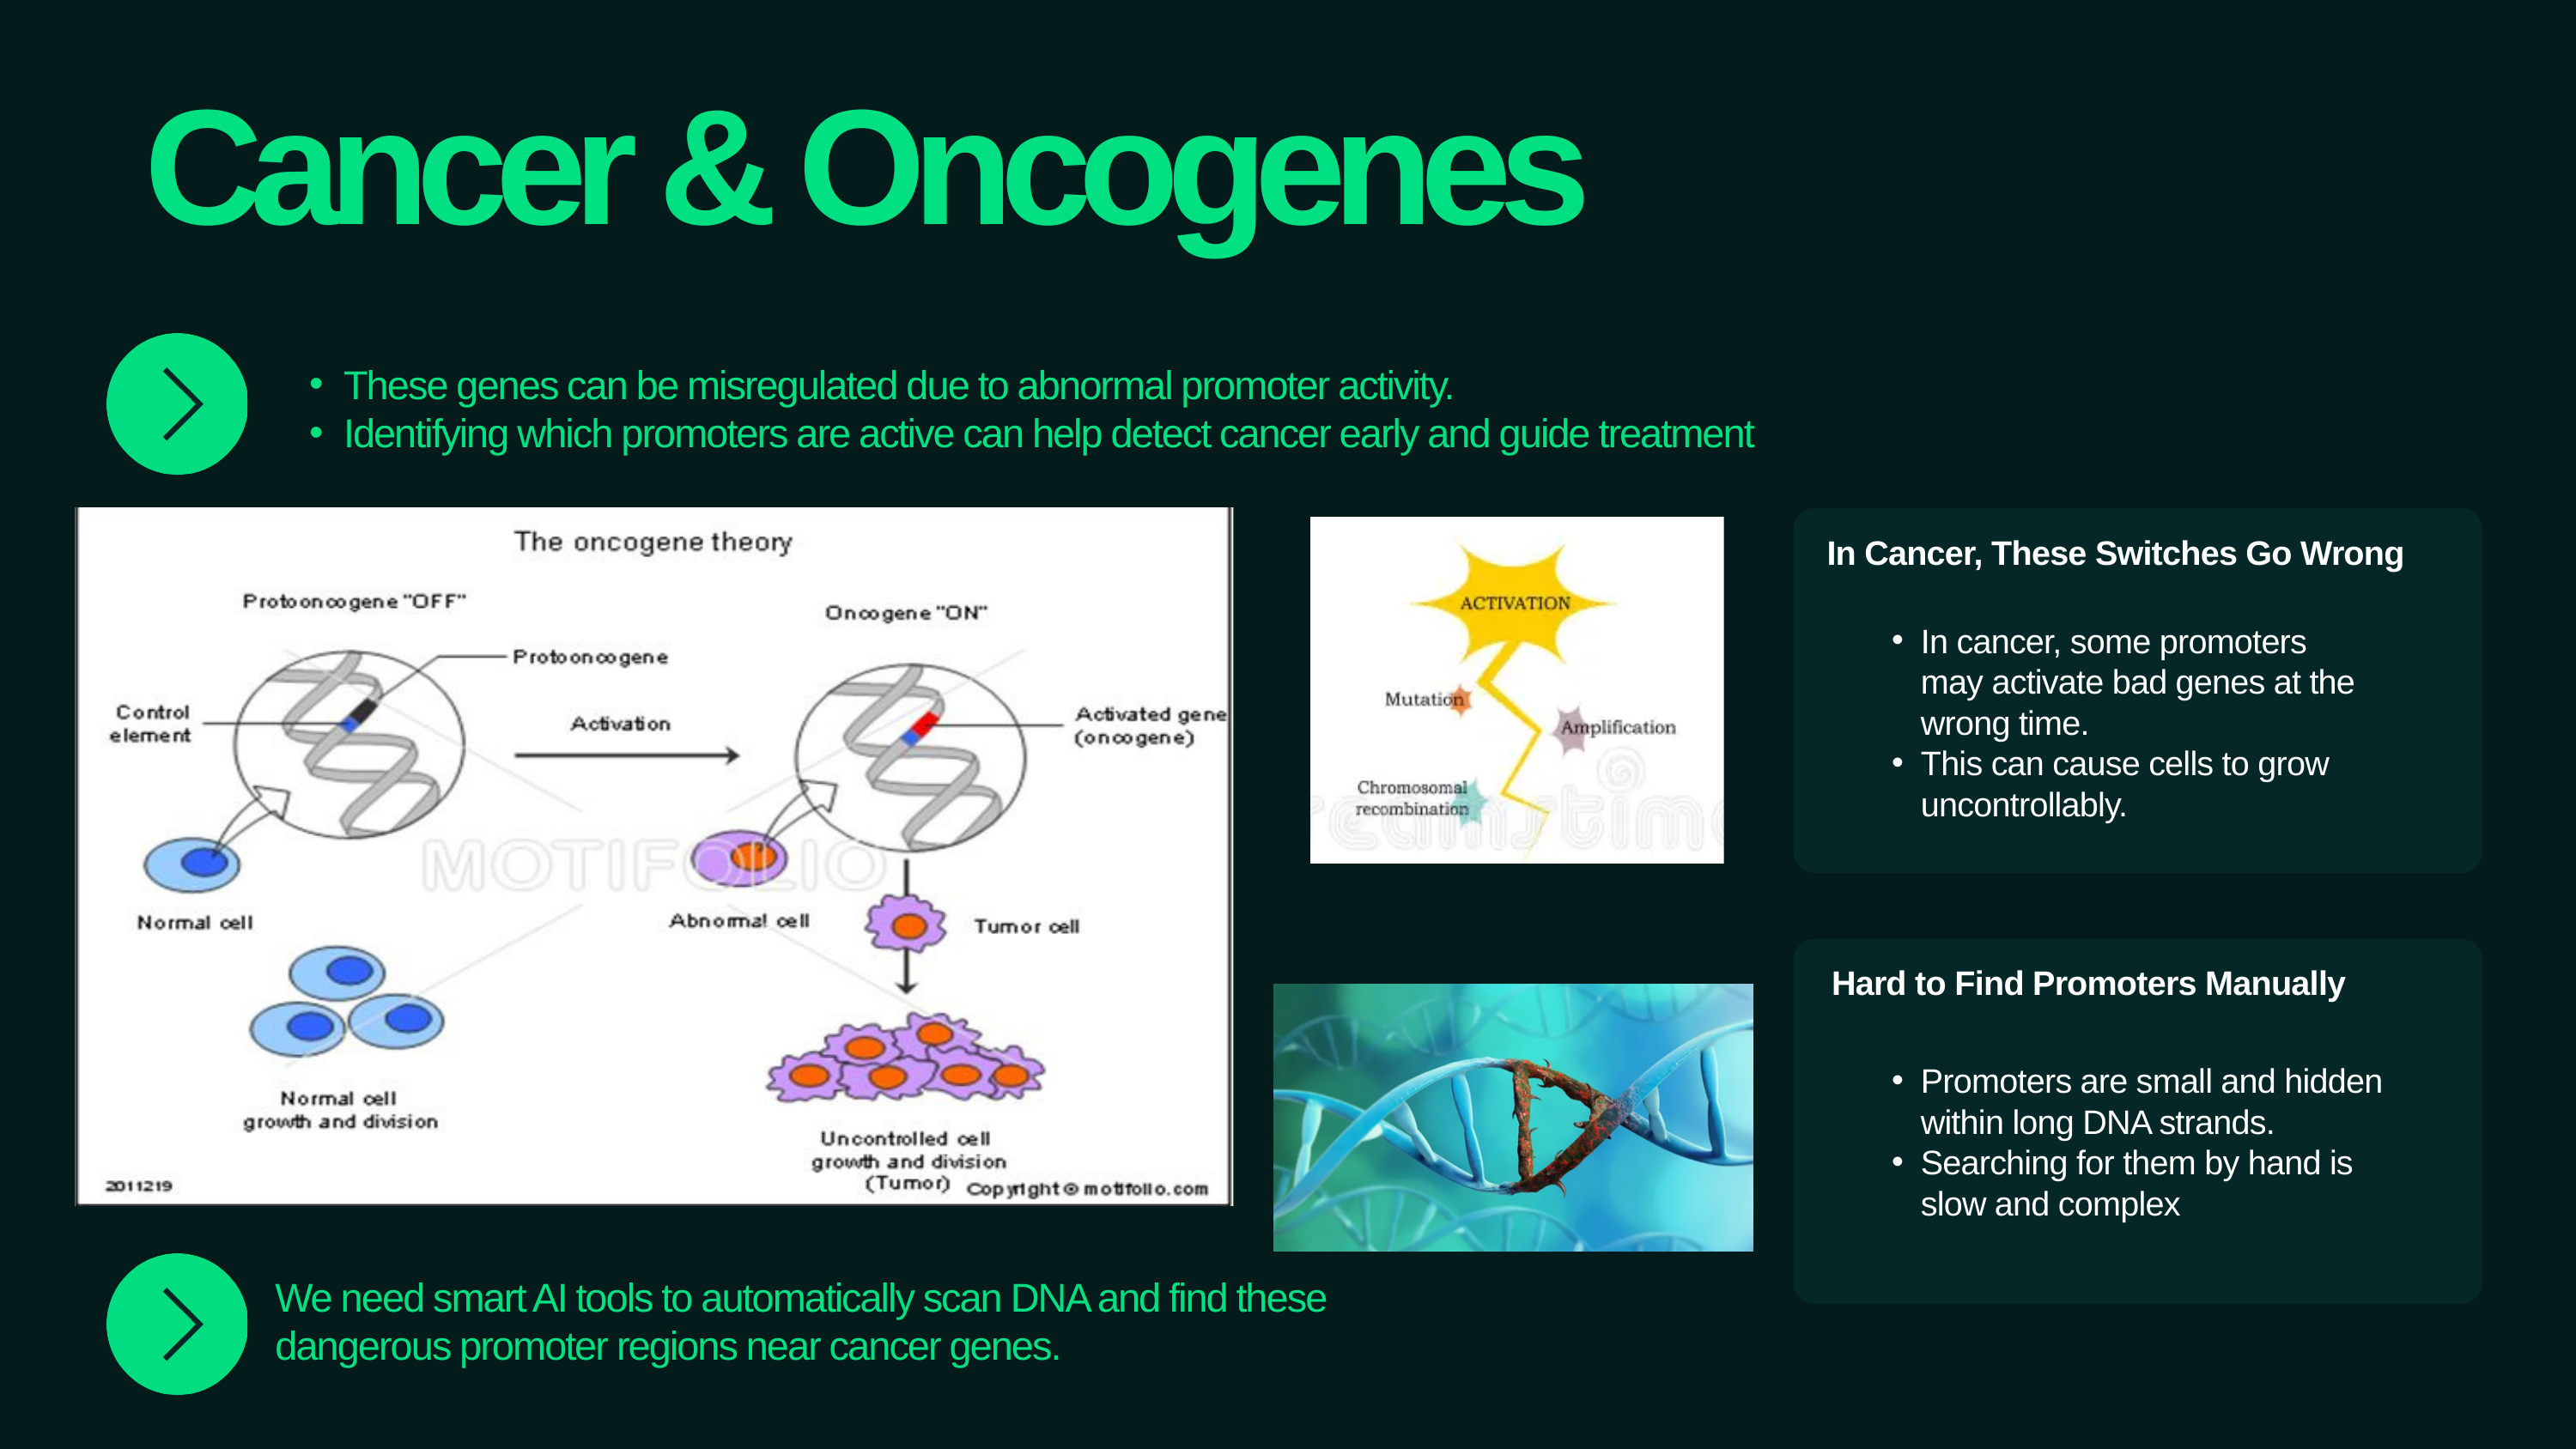

Cancer & Oncogenes

These genes can be misregulated due to abnormal promoter activity.
Identifying which promoters are active can help detect cancer early and guide treatment

In Cancer, These Switches Go Wrong

In cancer, some promoters may activate bad genes at the wrong time.
This can cause cells to grow uncontrollably.

Hard to Find Promoters Manually

Promoters are small and hidden within long DNA strands.
Searching for them by hand is slow and complex

We need smart AI tools to automatically scan DNA and find these dangerous promoter regions near cancer genes.